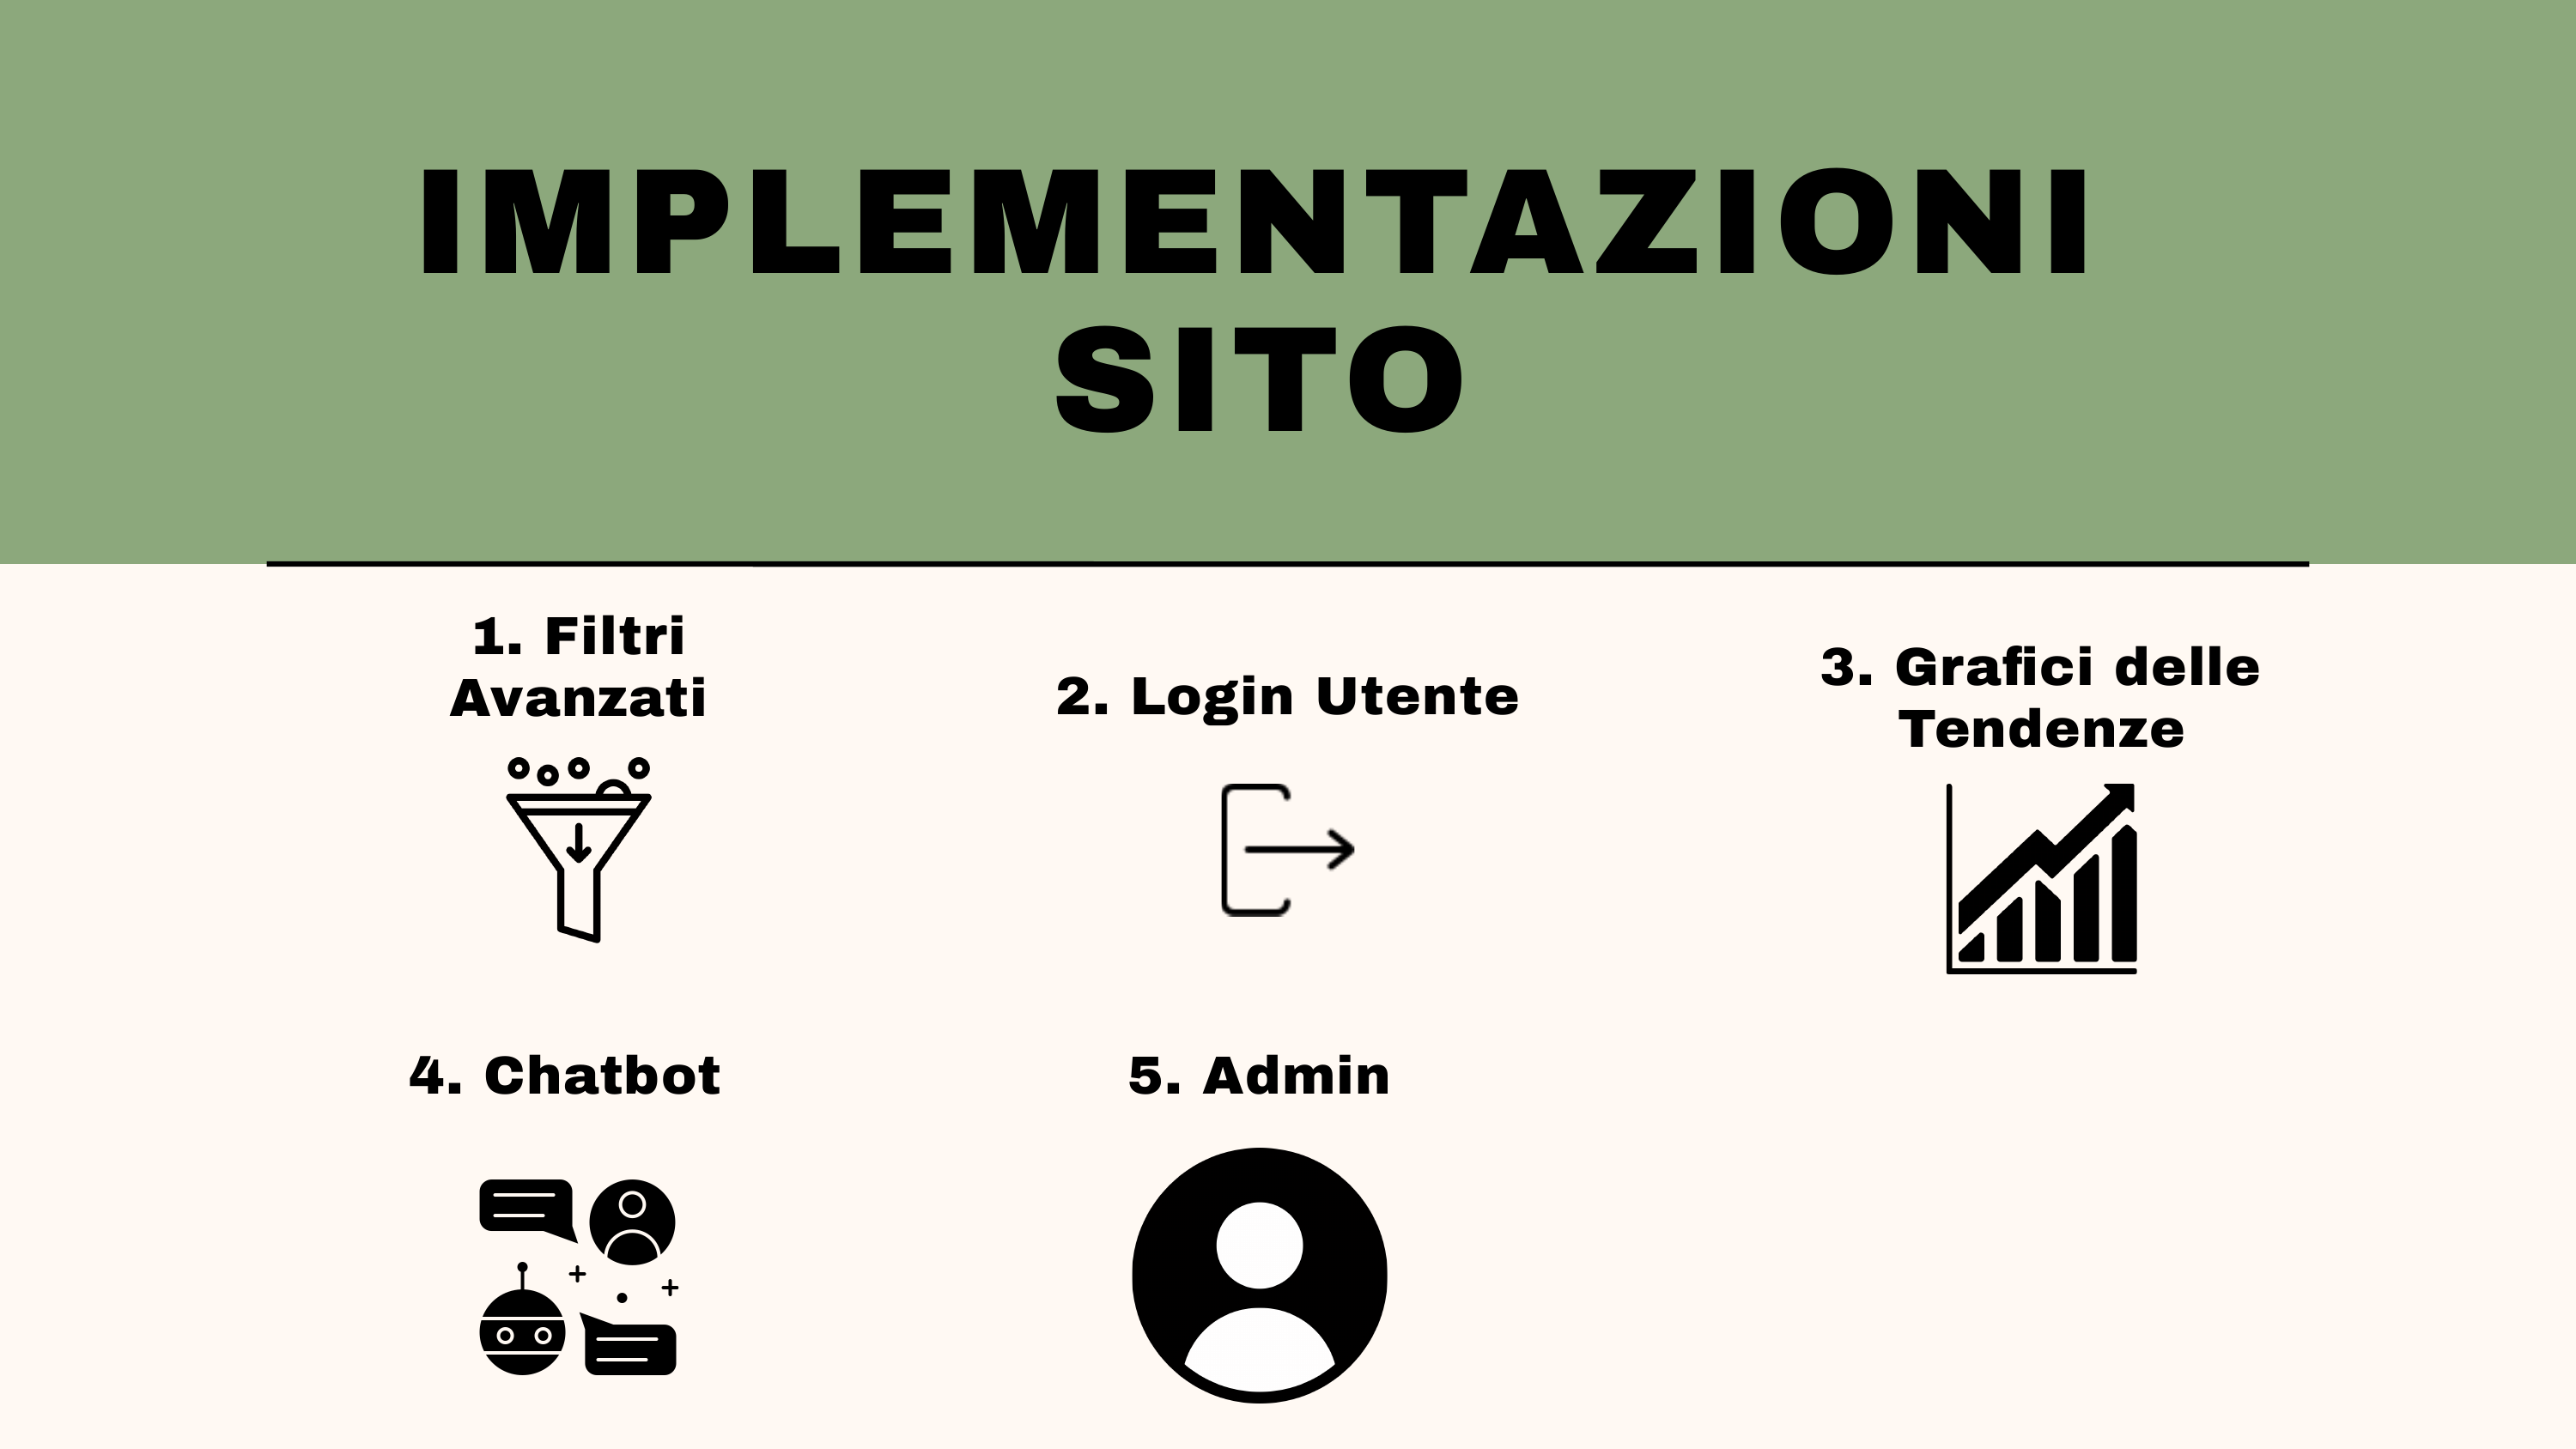

IMPLEMENTAZIONI SITO

1. Filtri Avanzati

3. Grafici delle Tendenze
2. Login Utente

4. Chatbot
5. Admin